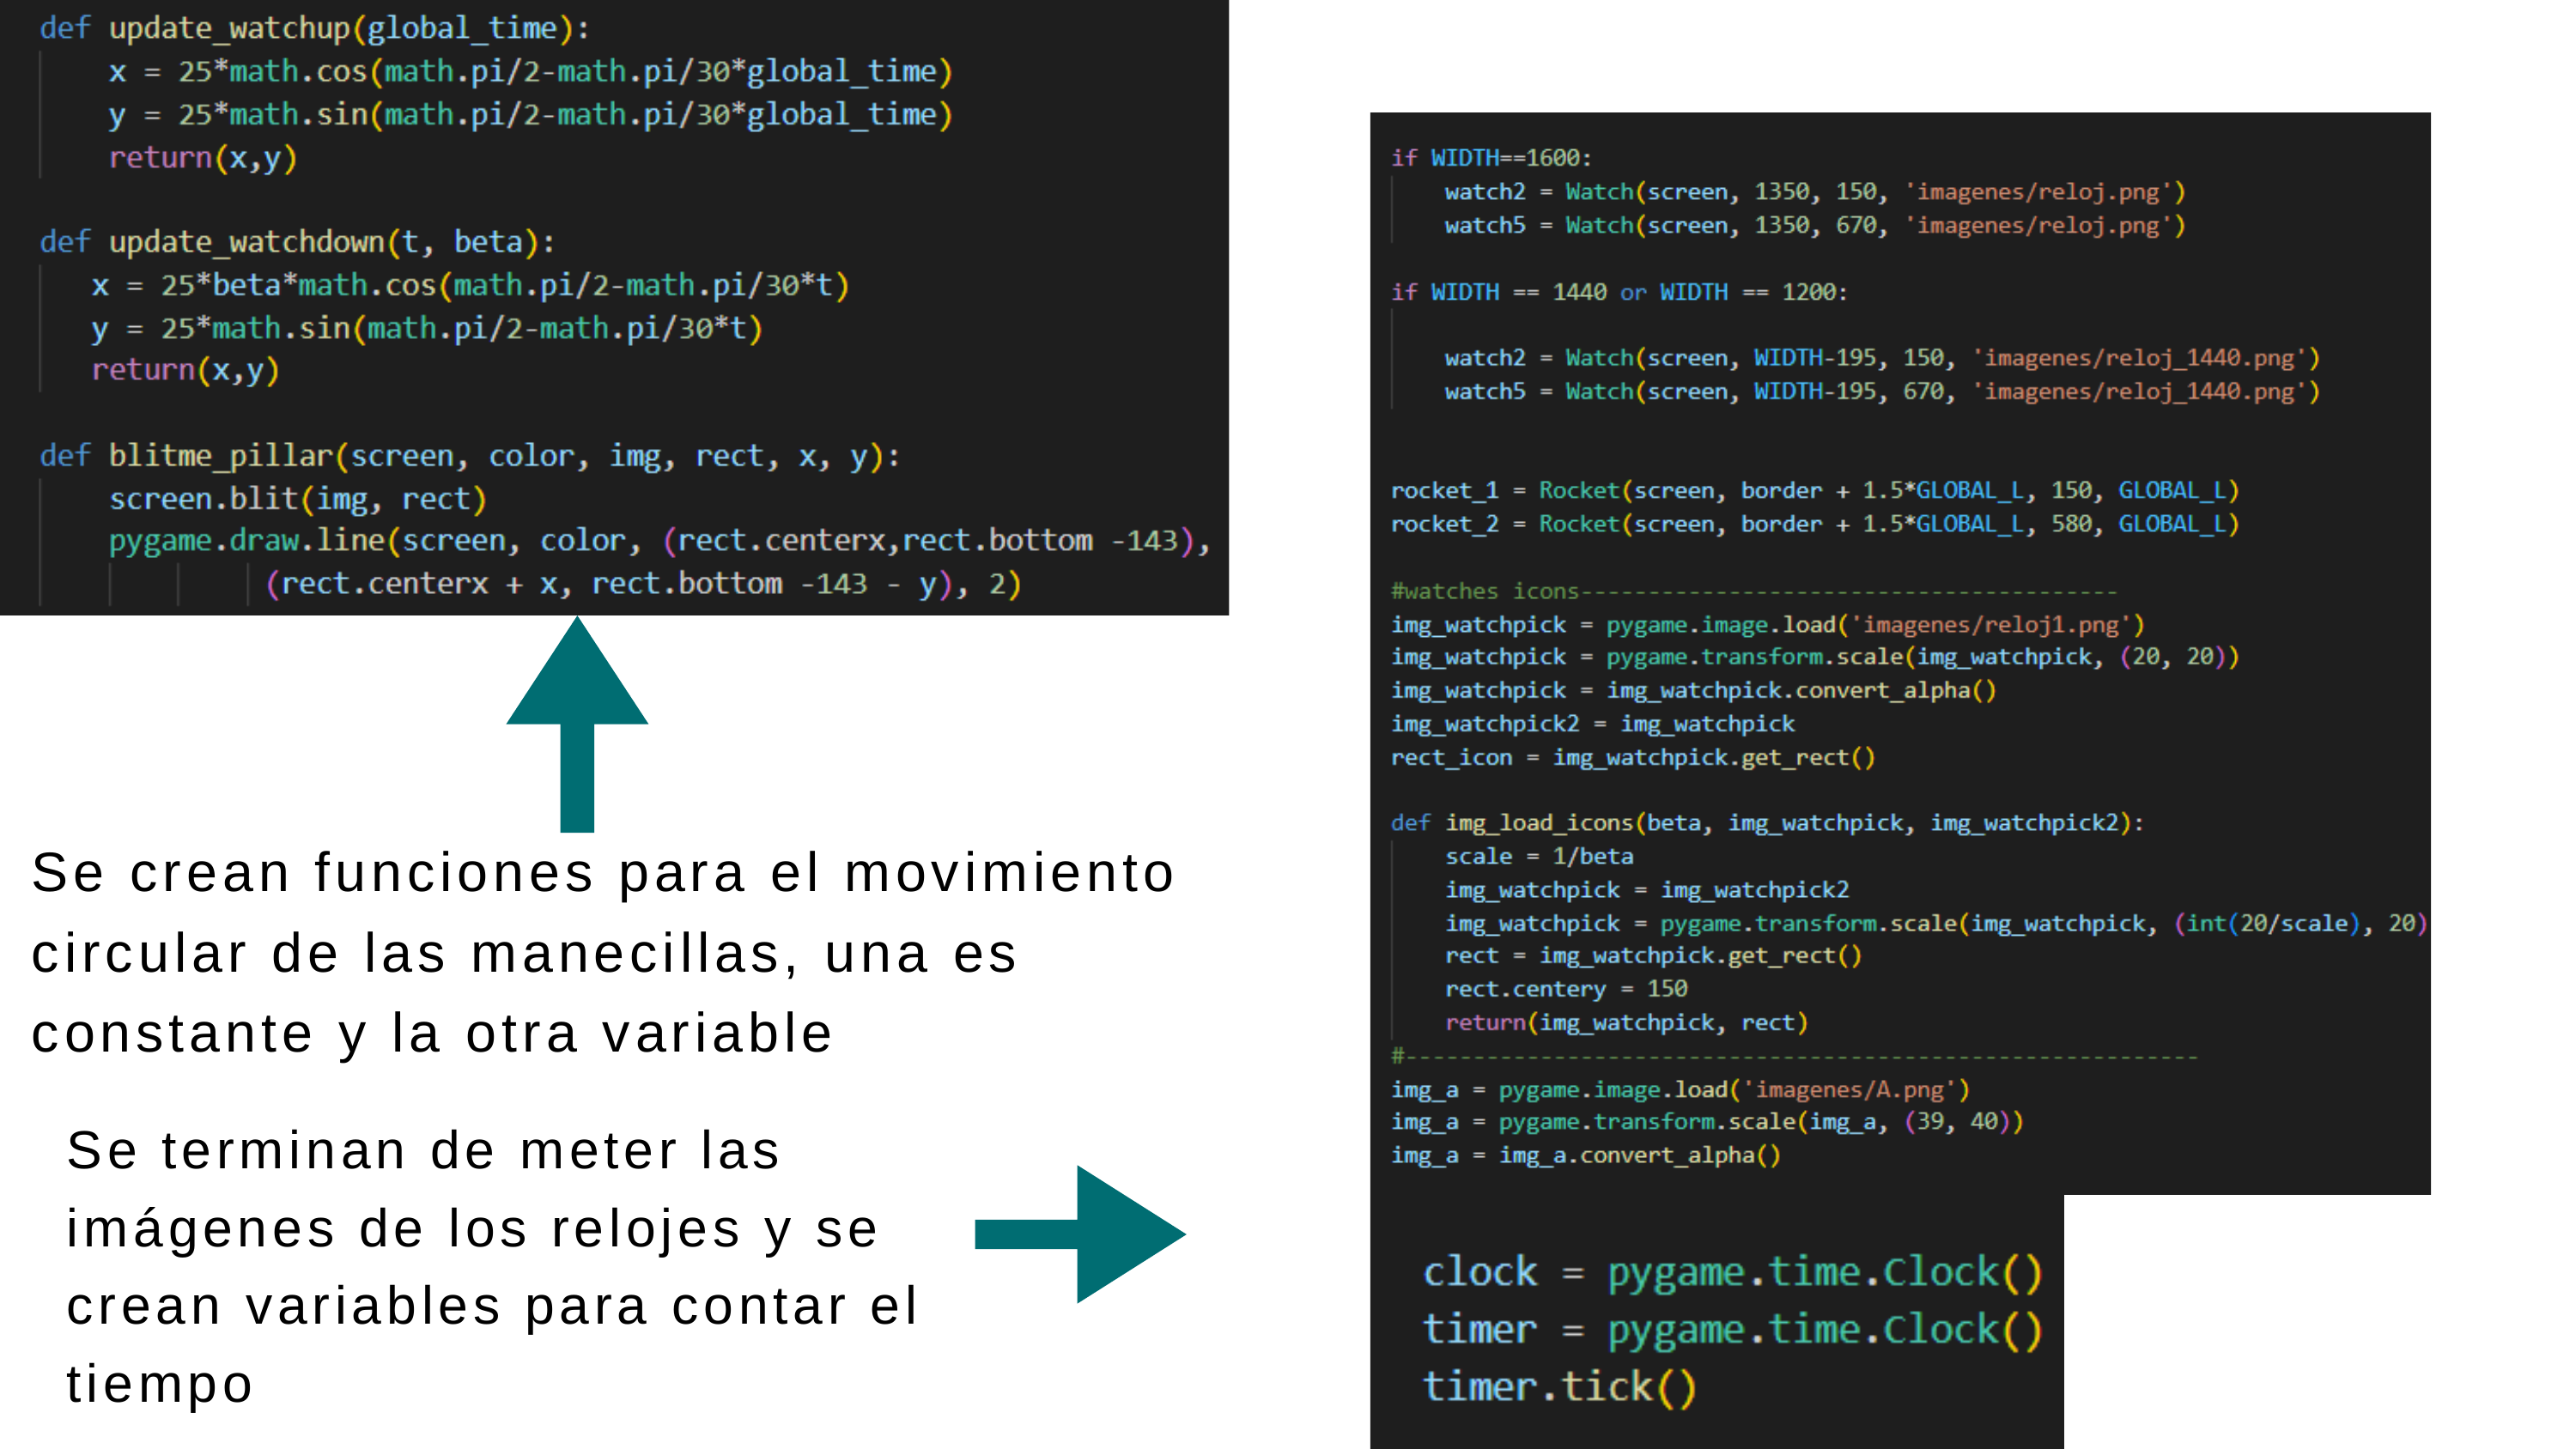

Se crean funciones para el movimiento circular de las manecillas, una es constante y la otra variable
Se terminan de meter las imágenes de los relojes y se crean variables para contar el tiempo